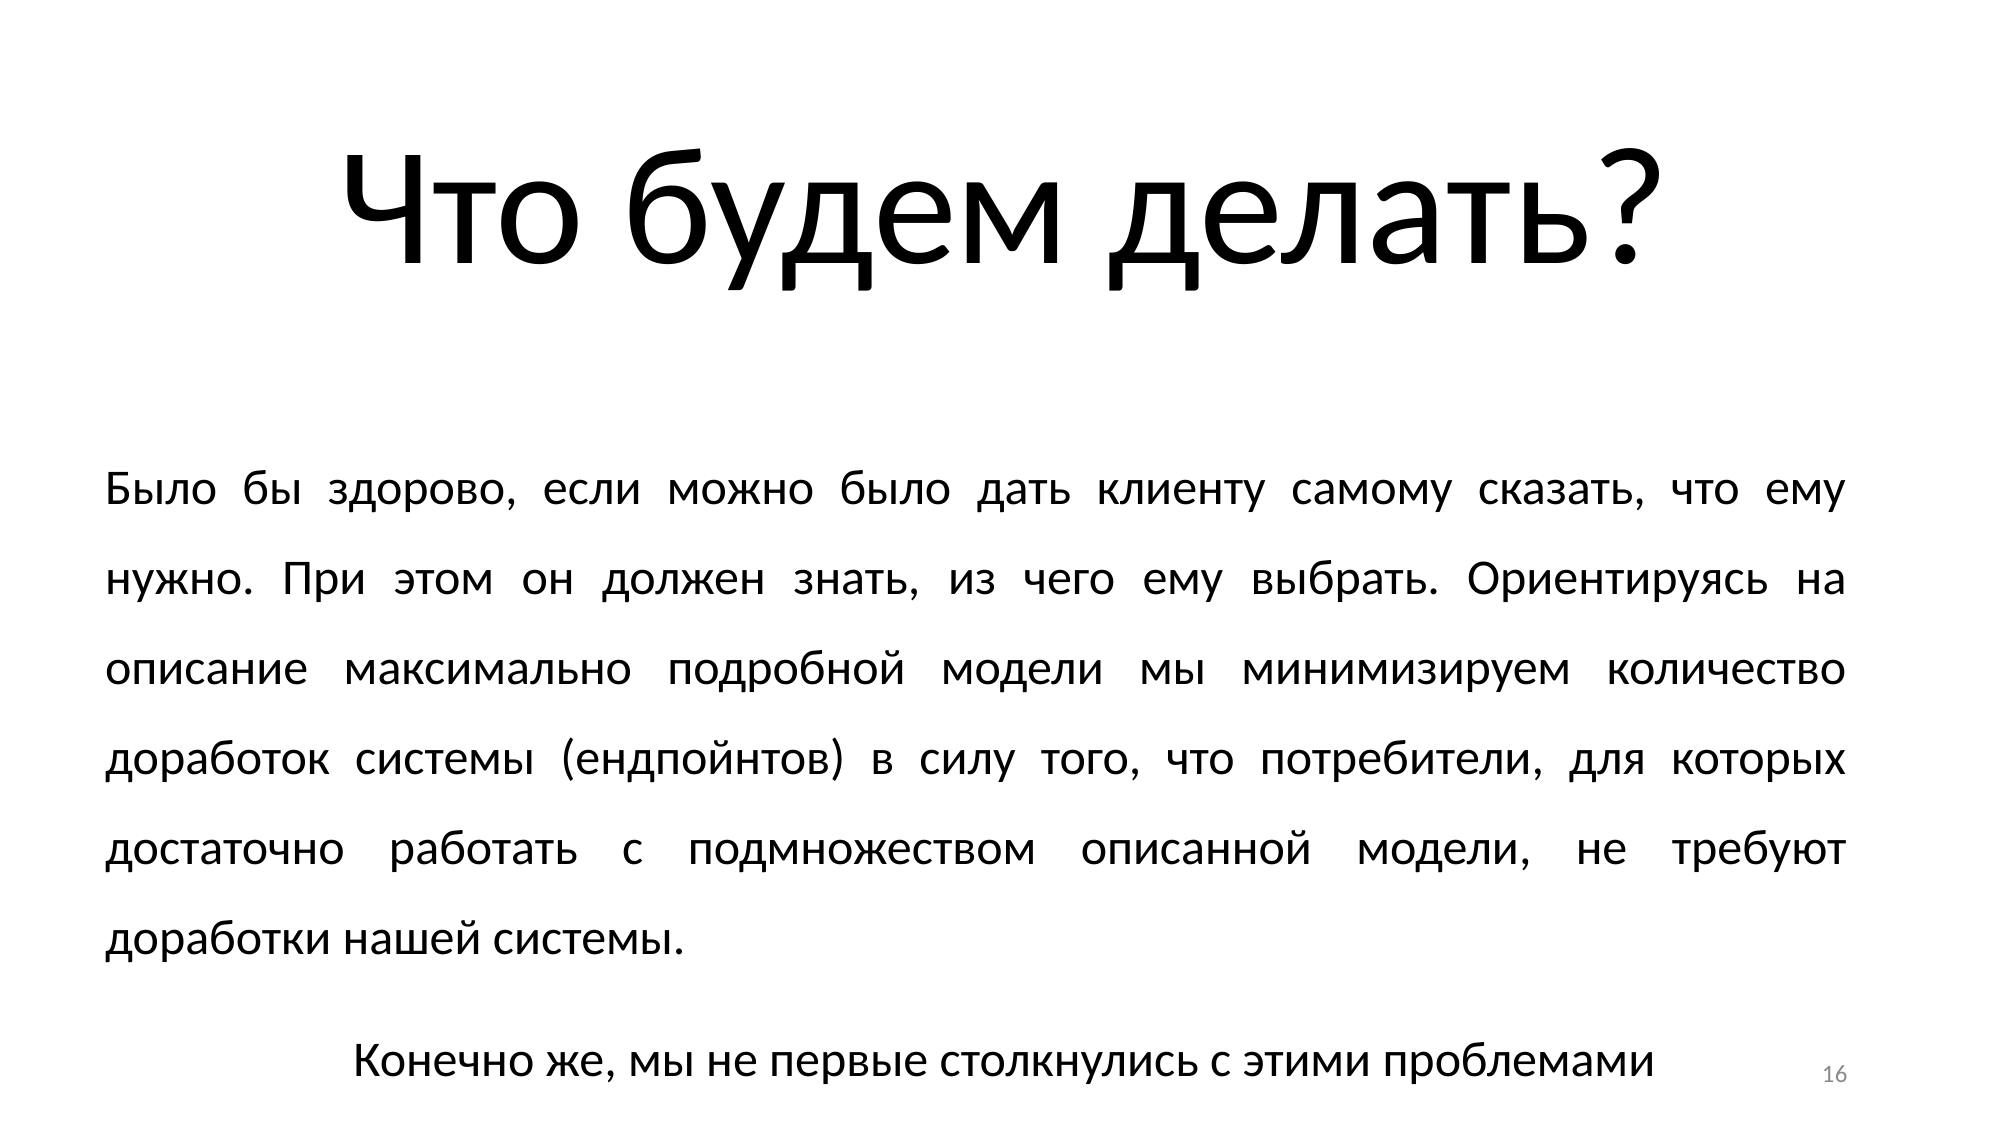

Что будем делать?
Было бы здорово, если можно было дать клиенту самому сказать, что ему нужно. При этом он должен знать, из чего ему выбрать. Ориентируясь на описание максимально подробной модели мы минимизируем количество доработок системы (ендпойнтов) в силу того, что потребители, для которых достаточно работать с подмножеством описанной модели, не требуют доработки нашей системы.
Конечно же, мы не первые столкнулись с этими проблемами
16